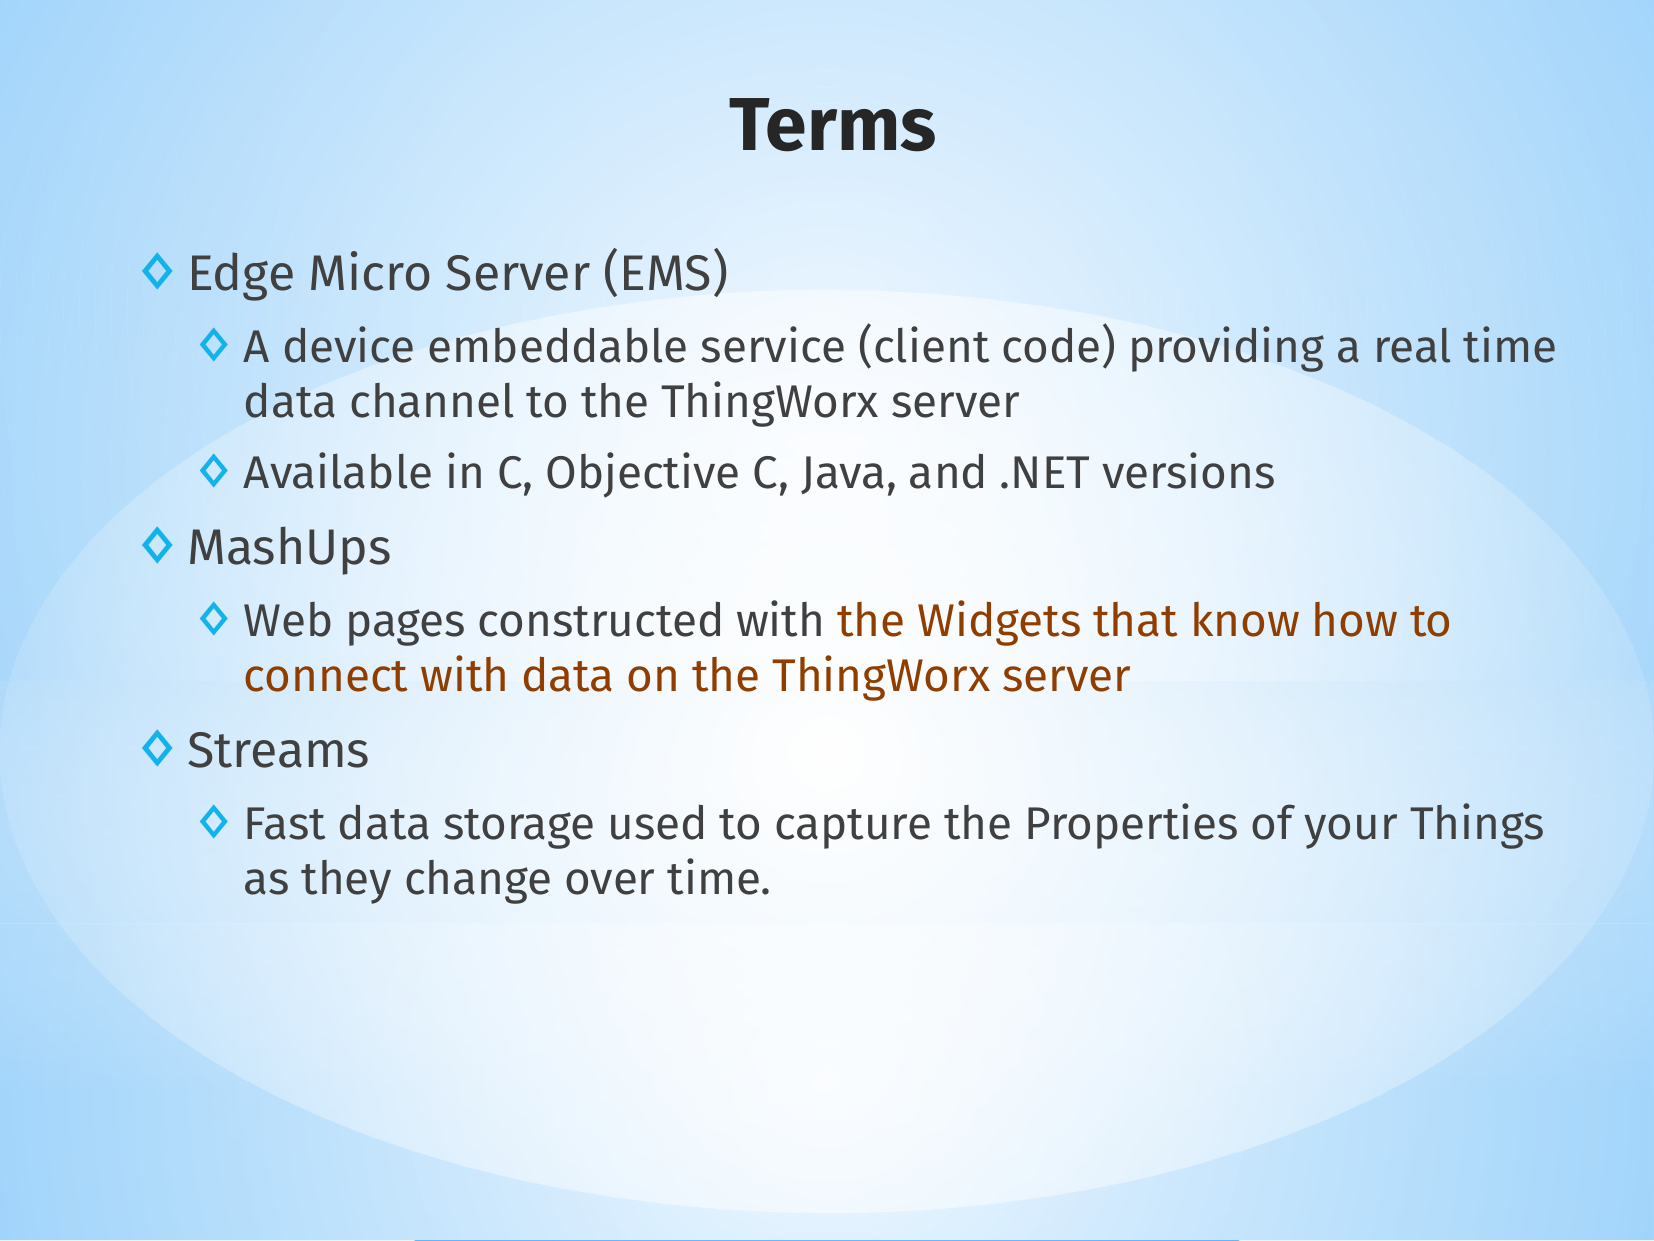

# Terms
Edge Micro Server (EMS)
A device embeddable service (client code) providing a real time data channel to the ThingWorx server
Available in C, Objective C, Java, and .NET versions
MashUps
Web pages constructed with the Widgets that know how to  connect with data on the ThingWorx server
Streams
Fast data storage used to capture the Properties of your Things as they change over time.